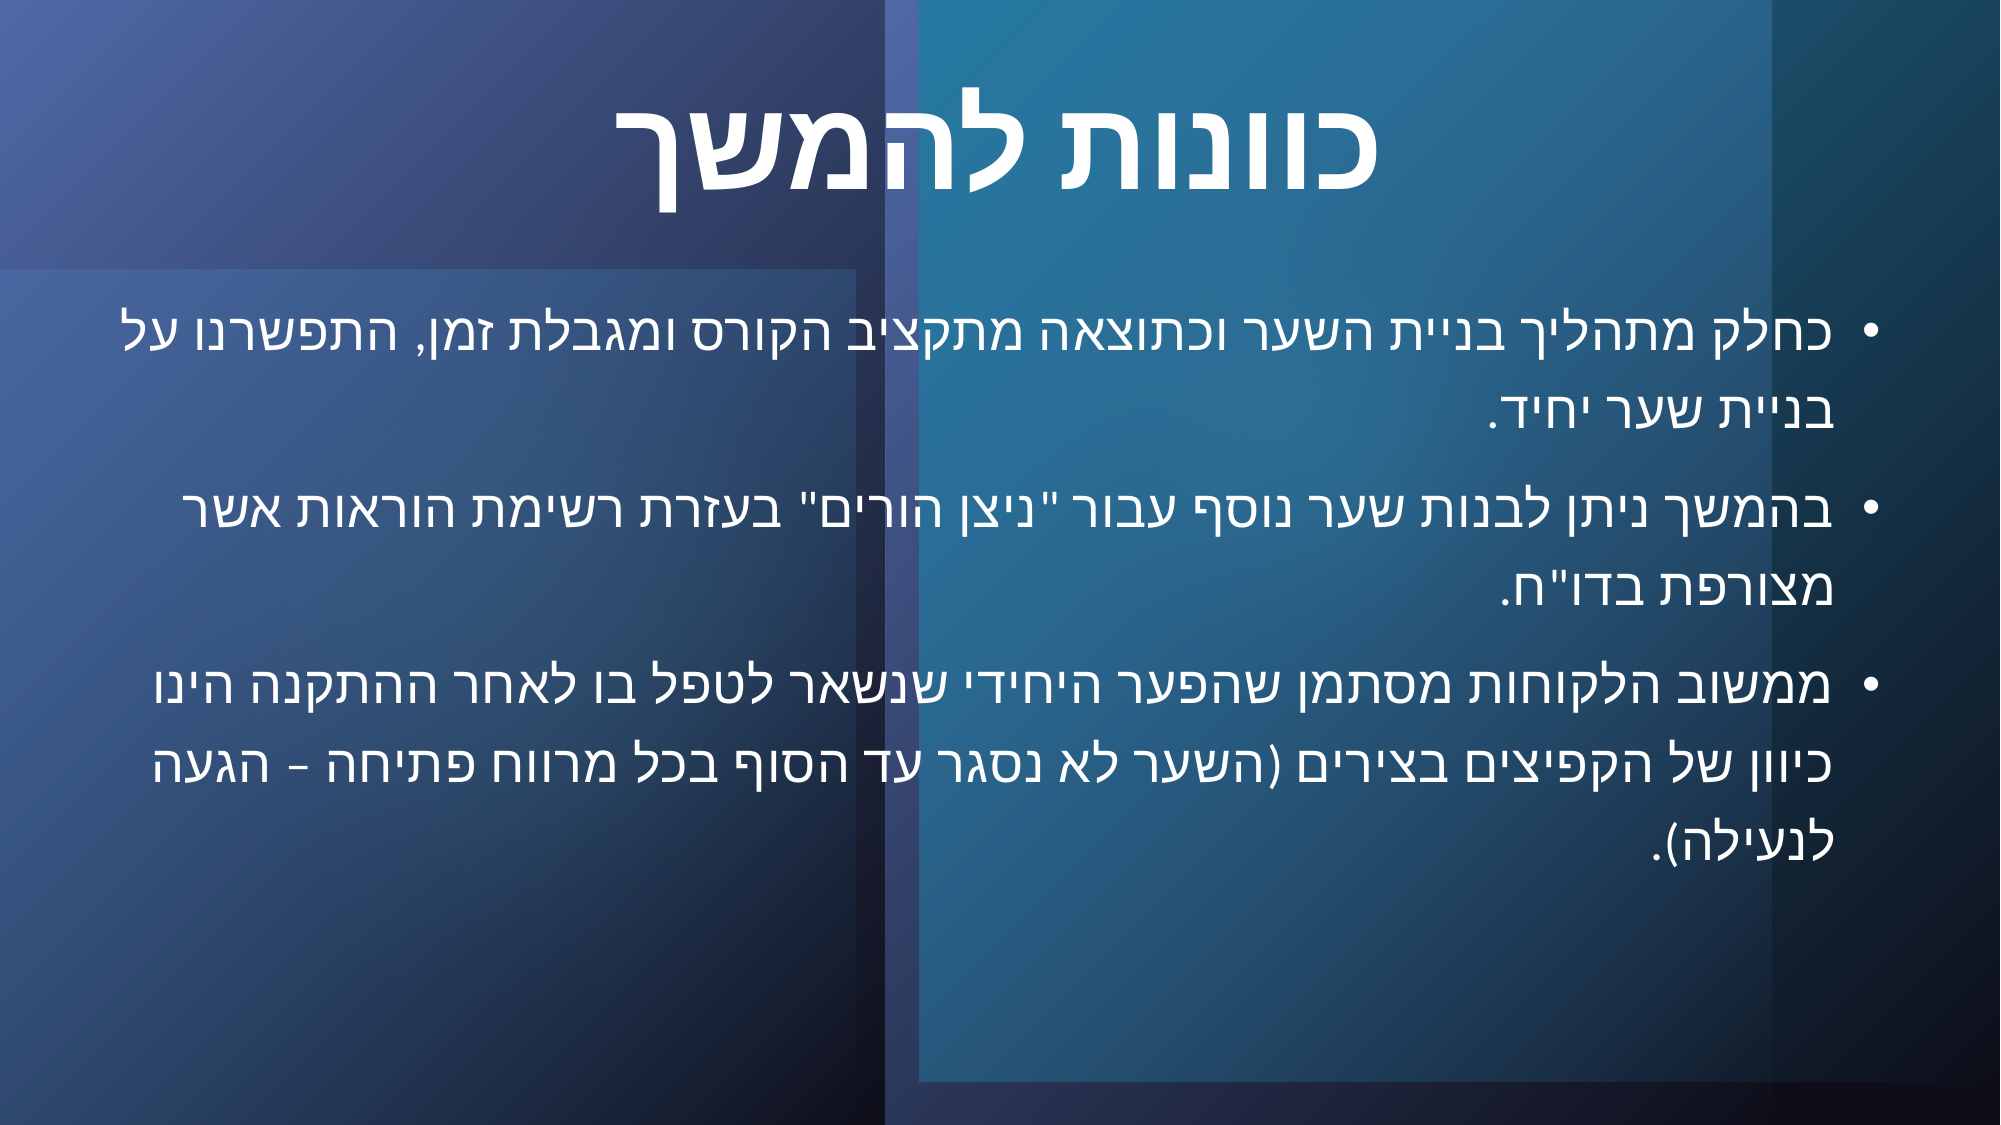

# כוונות להמשך
כחלק מתהליך בניית השער וכתוצאה מתקציב הקורס ומגבלת זמן, התפשרנו על בניית שער יחיד.
בהמשך ניתן לבנות שער נוסף עבור "ניצן הורים" בעזרת רשימת הוראות אשר מצורפת בדו"ח.
ממשוב הלקוחות מסתמן שהפער היחידי שנשאר לטפל בו לאחר ההתקנה הינו כיוון של הקפיצים בצירים (השער לא נסגר עד הסוף בכל מרווח פתיחה – הגעה לנעילה).